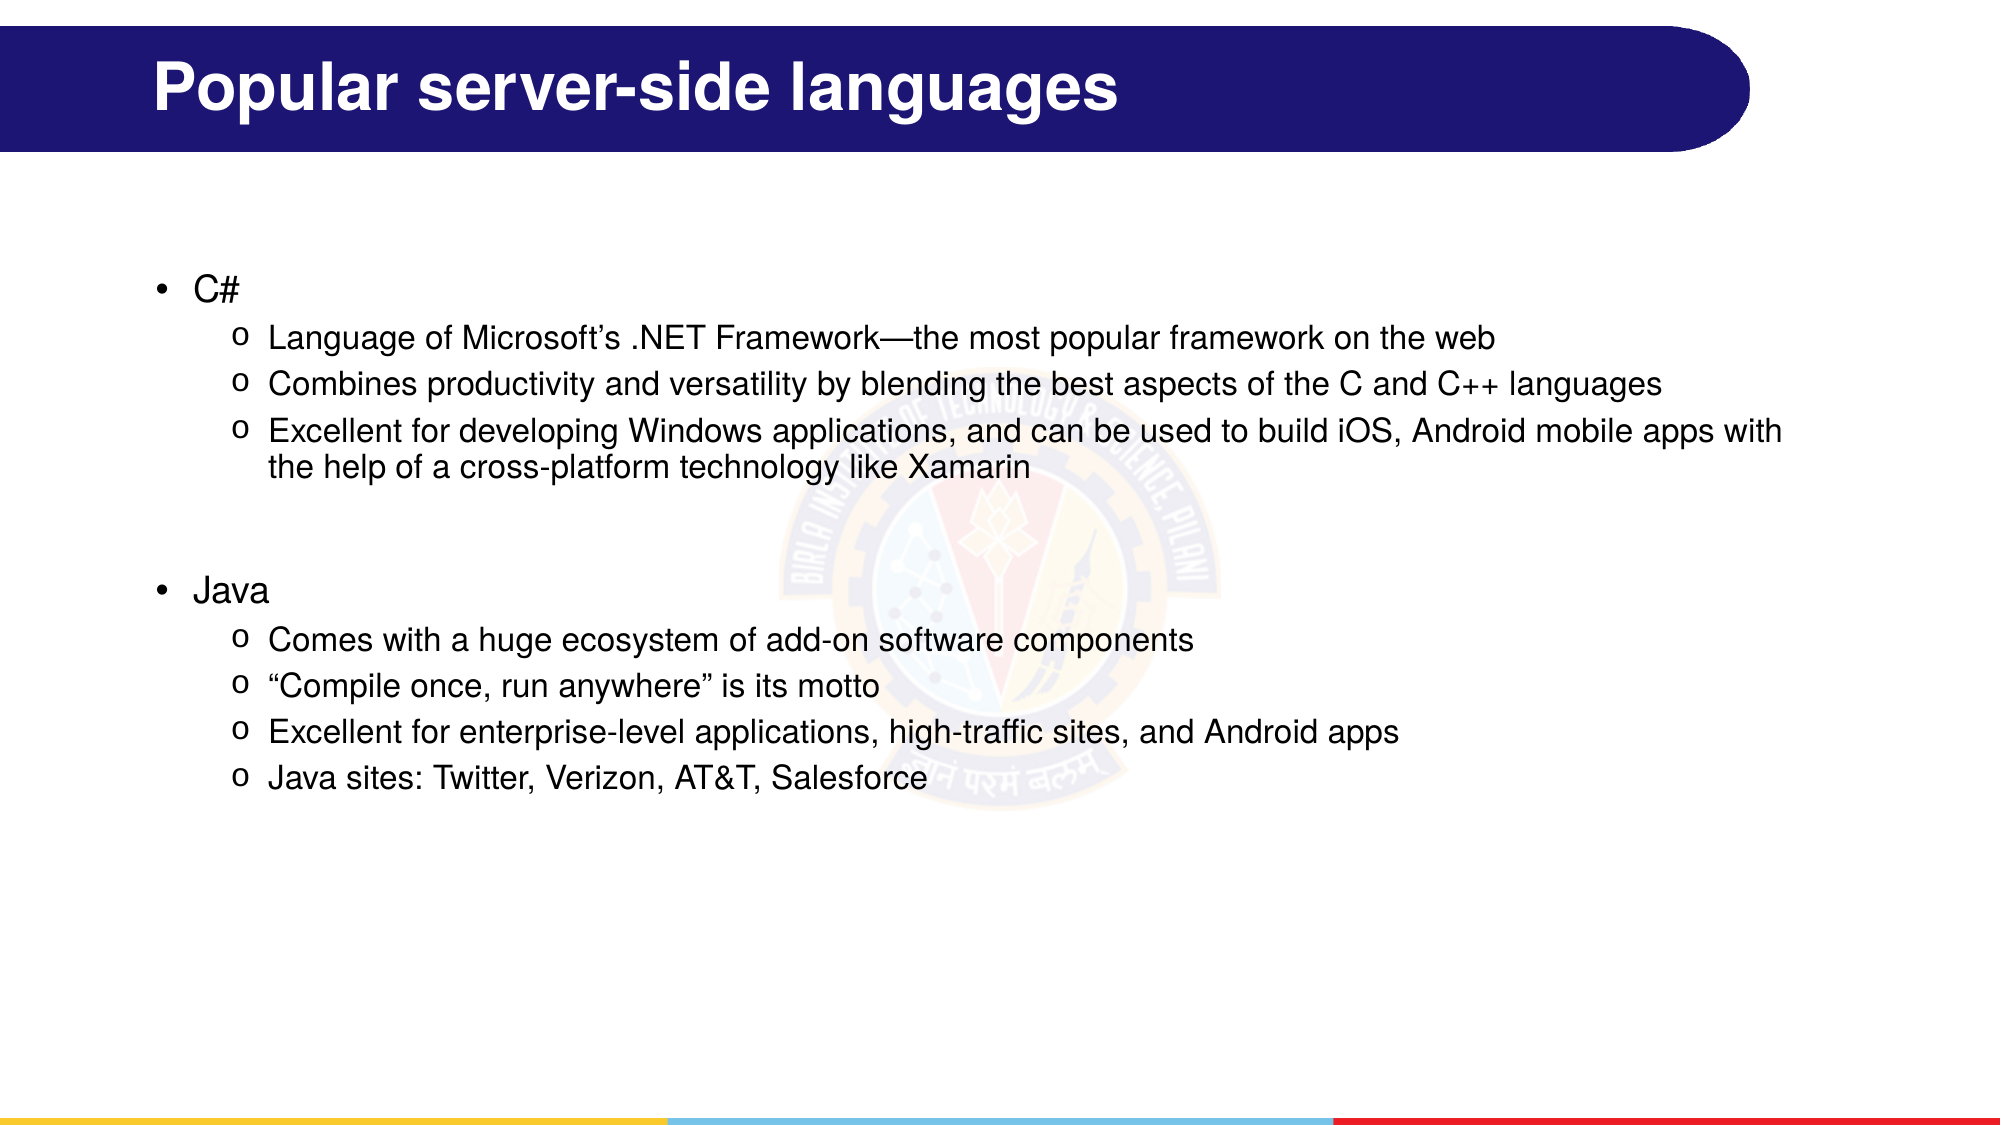

# Popular server-side languages

C#
Language of Microsoft’s .NET Framework—the most popular framework on the web
Combines productivity and versatility by blending the best aspects of the C and C++ languages
Excellent for developing Windows applications, and can be used to build iOS, Android mobile apps with the help of a cross-platform technology like Xamarin

Java
Comes with a huge ecosystem of add-on software components
“Compile once, run anywhere” is its motto
Excellent for enterprise-level applications, high-traffic sites, and Android apps
Java sites: Twitter, Verizon, AT&T, Salesforce